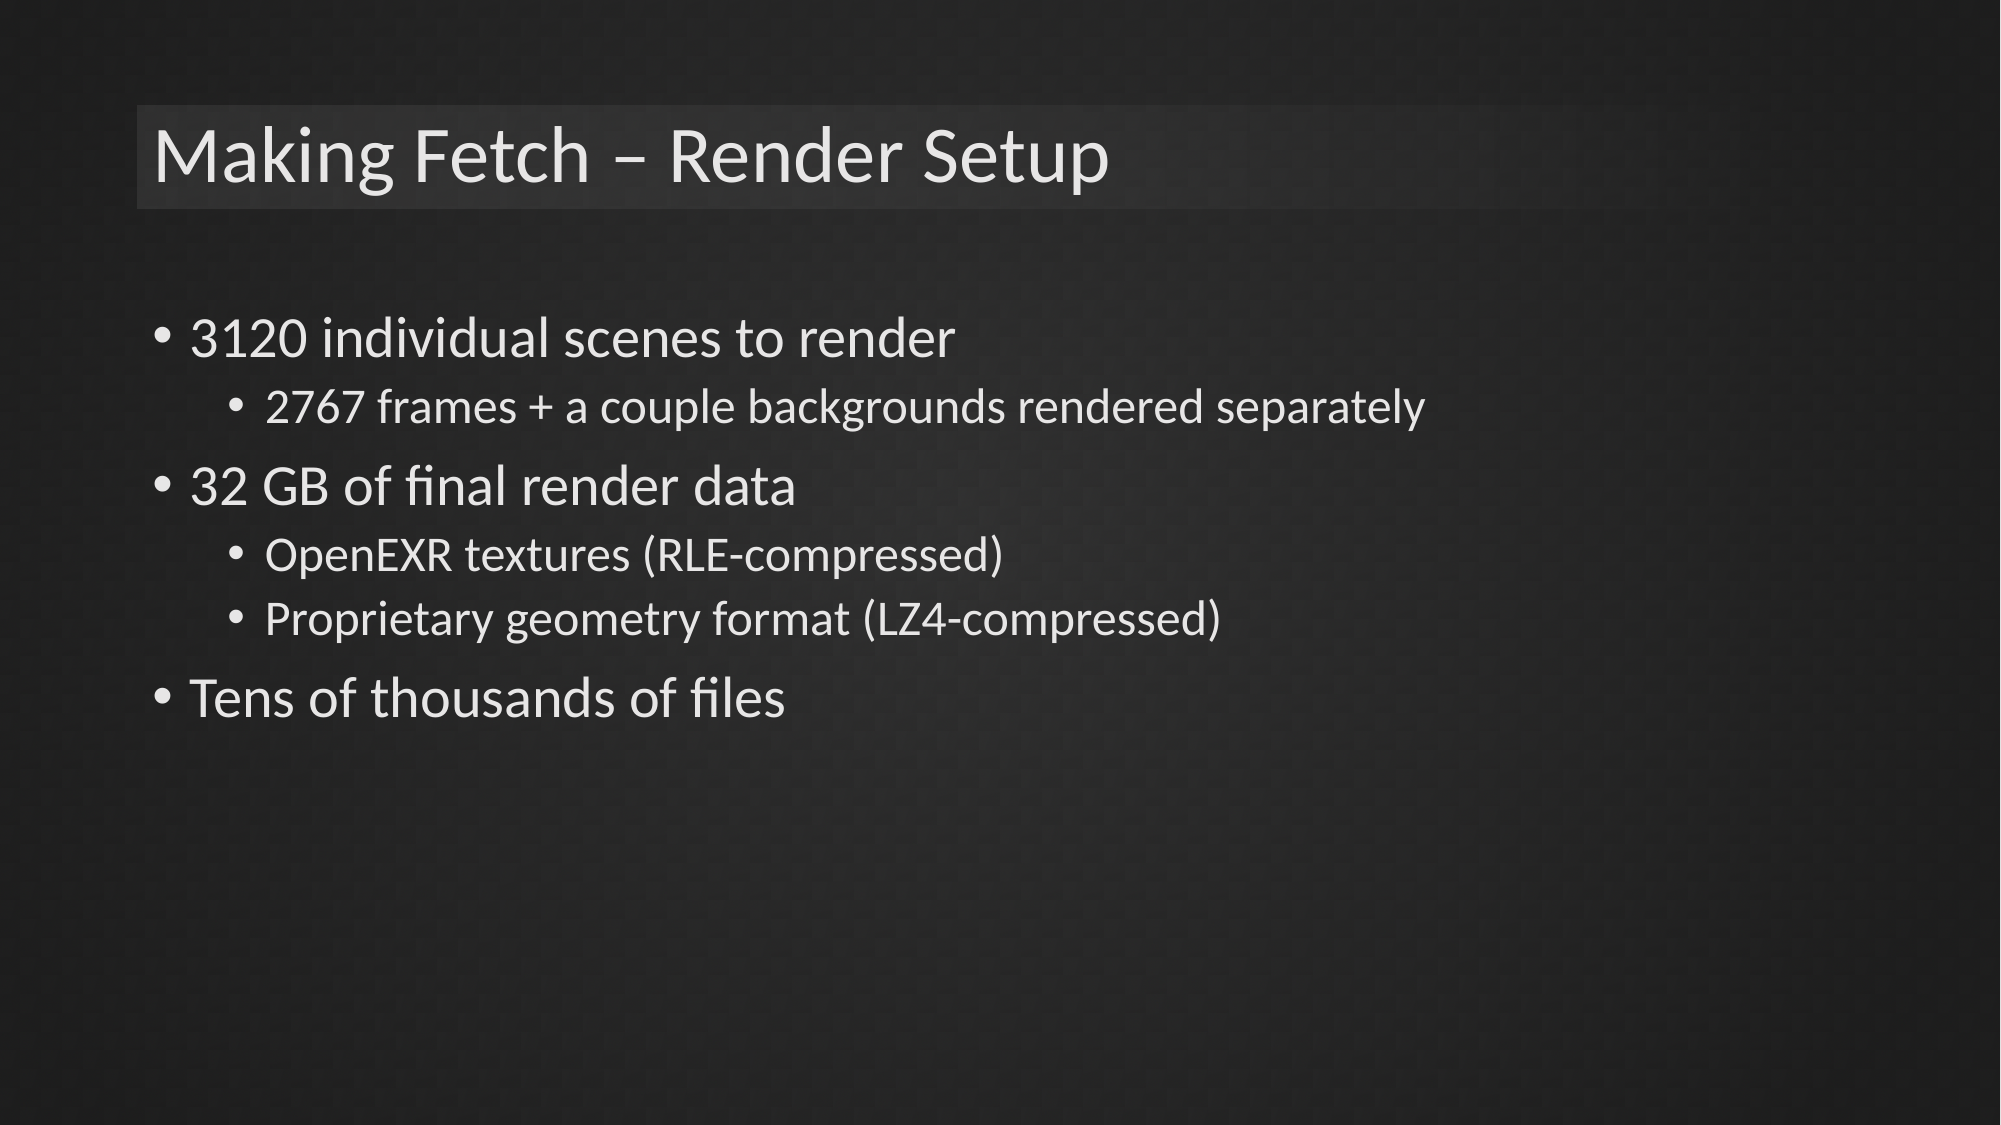

# Making Fetch – Render Setup
3120 individual scenes to render
2767 frames + a couple backgrounds rendered separately
32 GB of final render data
OpenEXR textures (RLE-compressed)
Proprietary geometry format (LZ4-compressed)
Tens of thousands of files